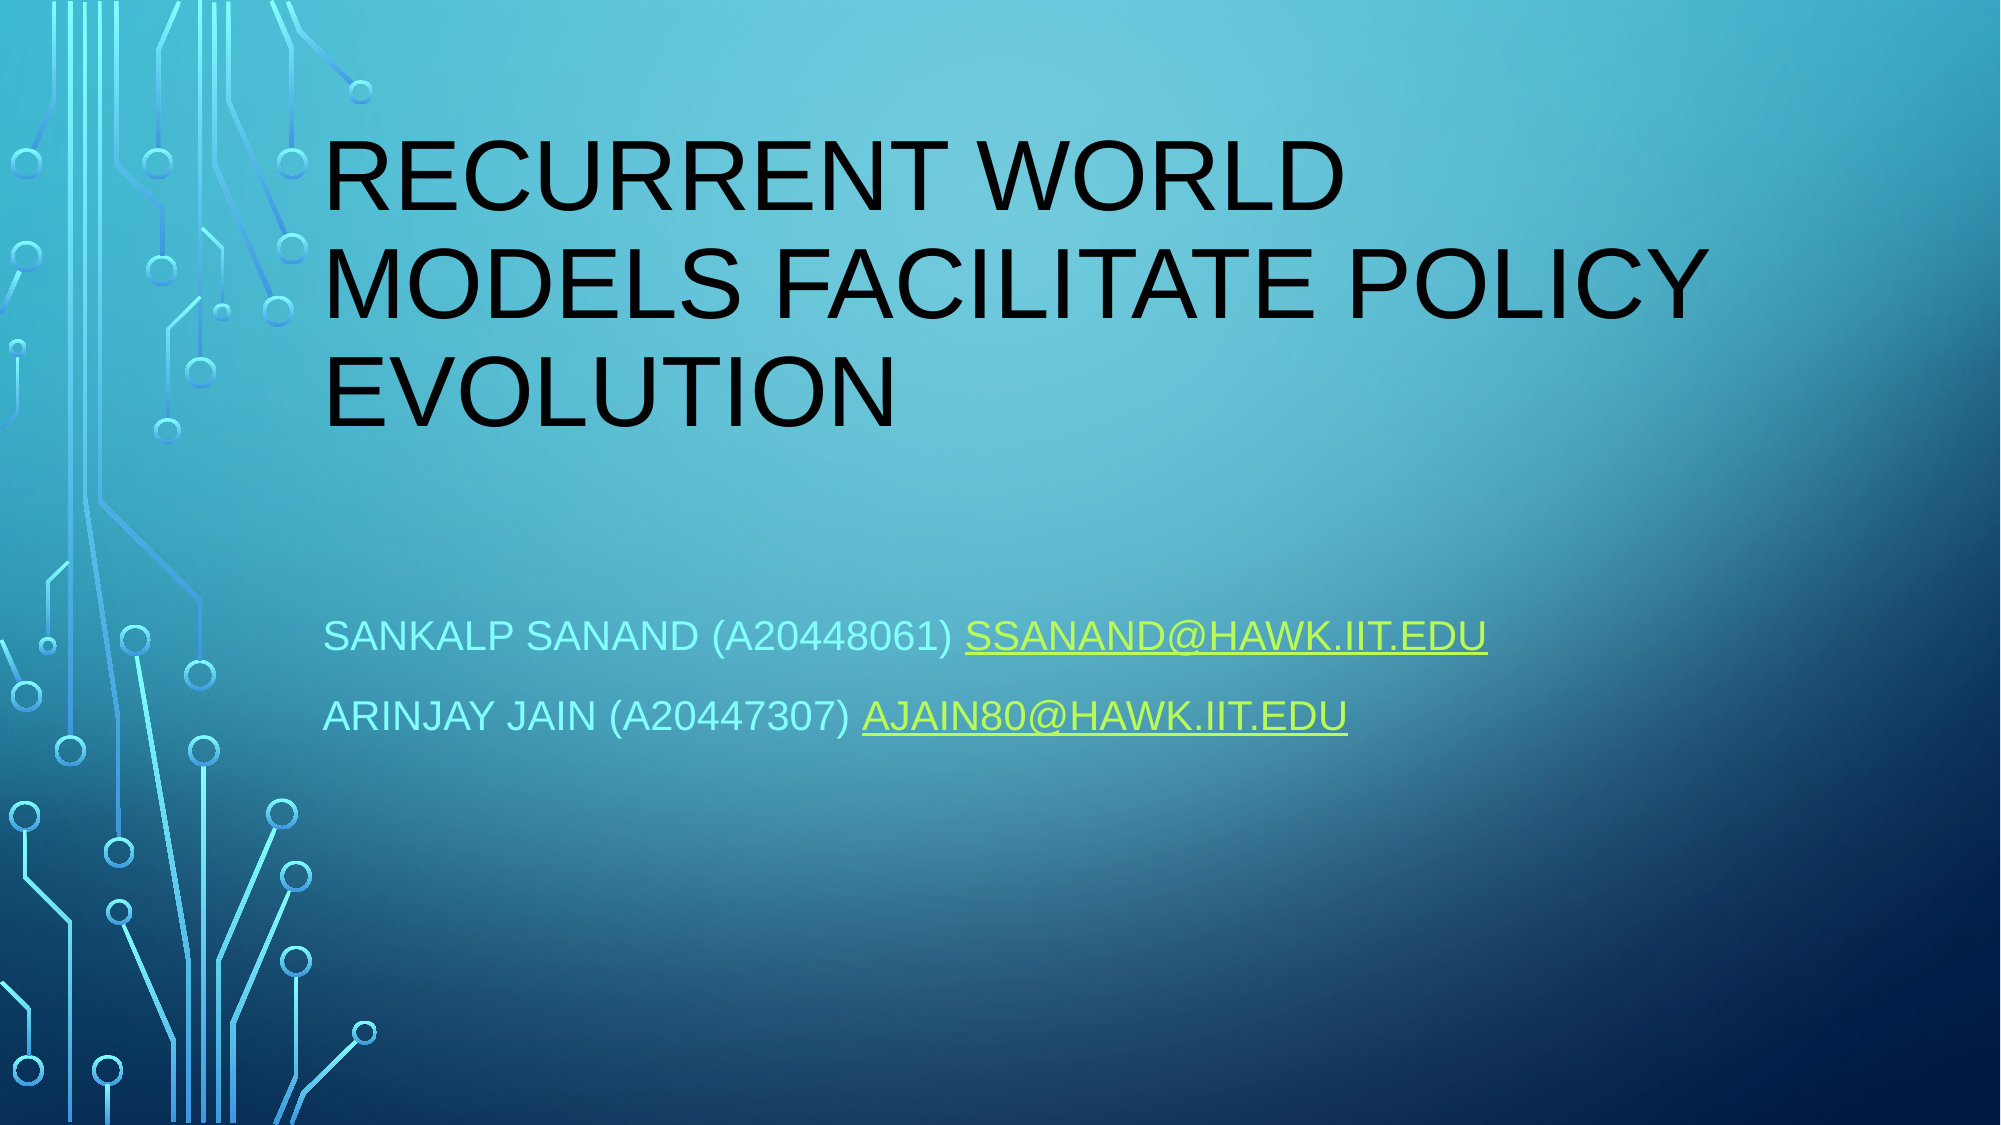

# Recurrent World Models Facilitate Policy Evolution
Sankalp Sanand (A20448061) ssanand@hawk.iit.edu
Arinjay Jain (A20447307) ajain80@hawk.iit.edu